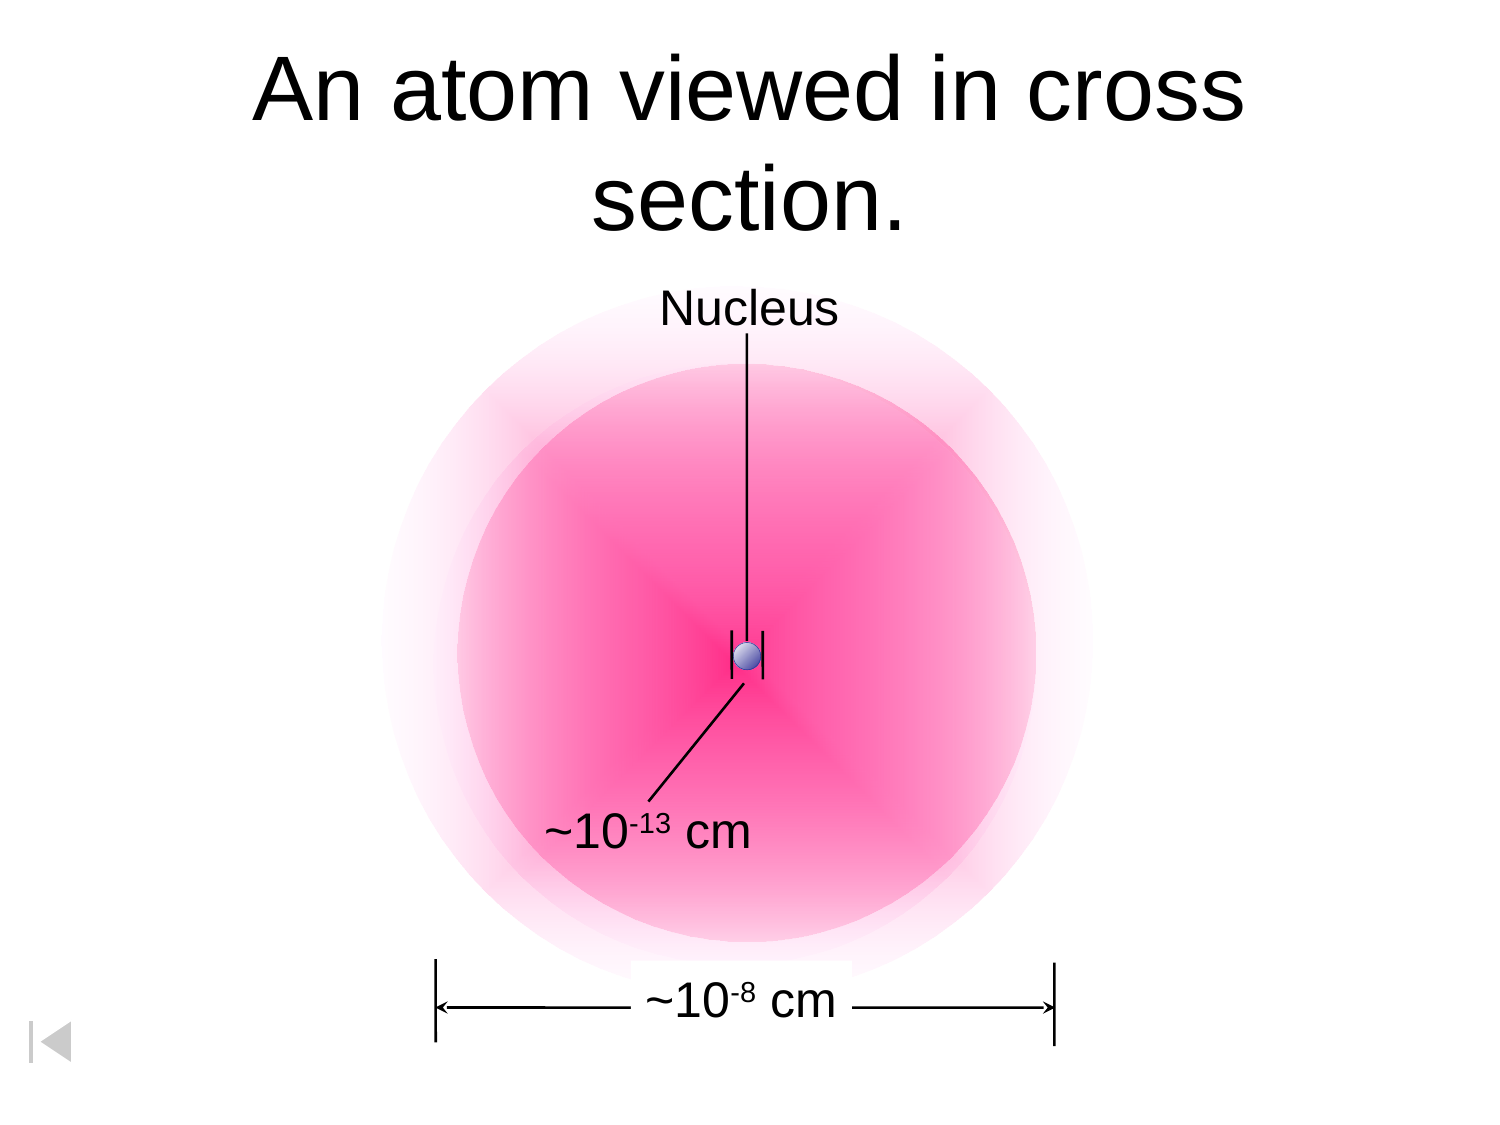

# An atom viewed in cross section.
Nucleus

~10-13 cm

~10-8 cm